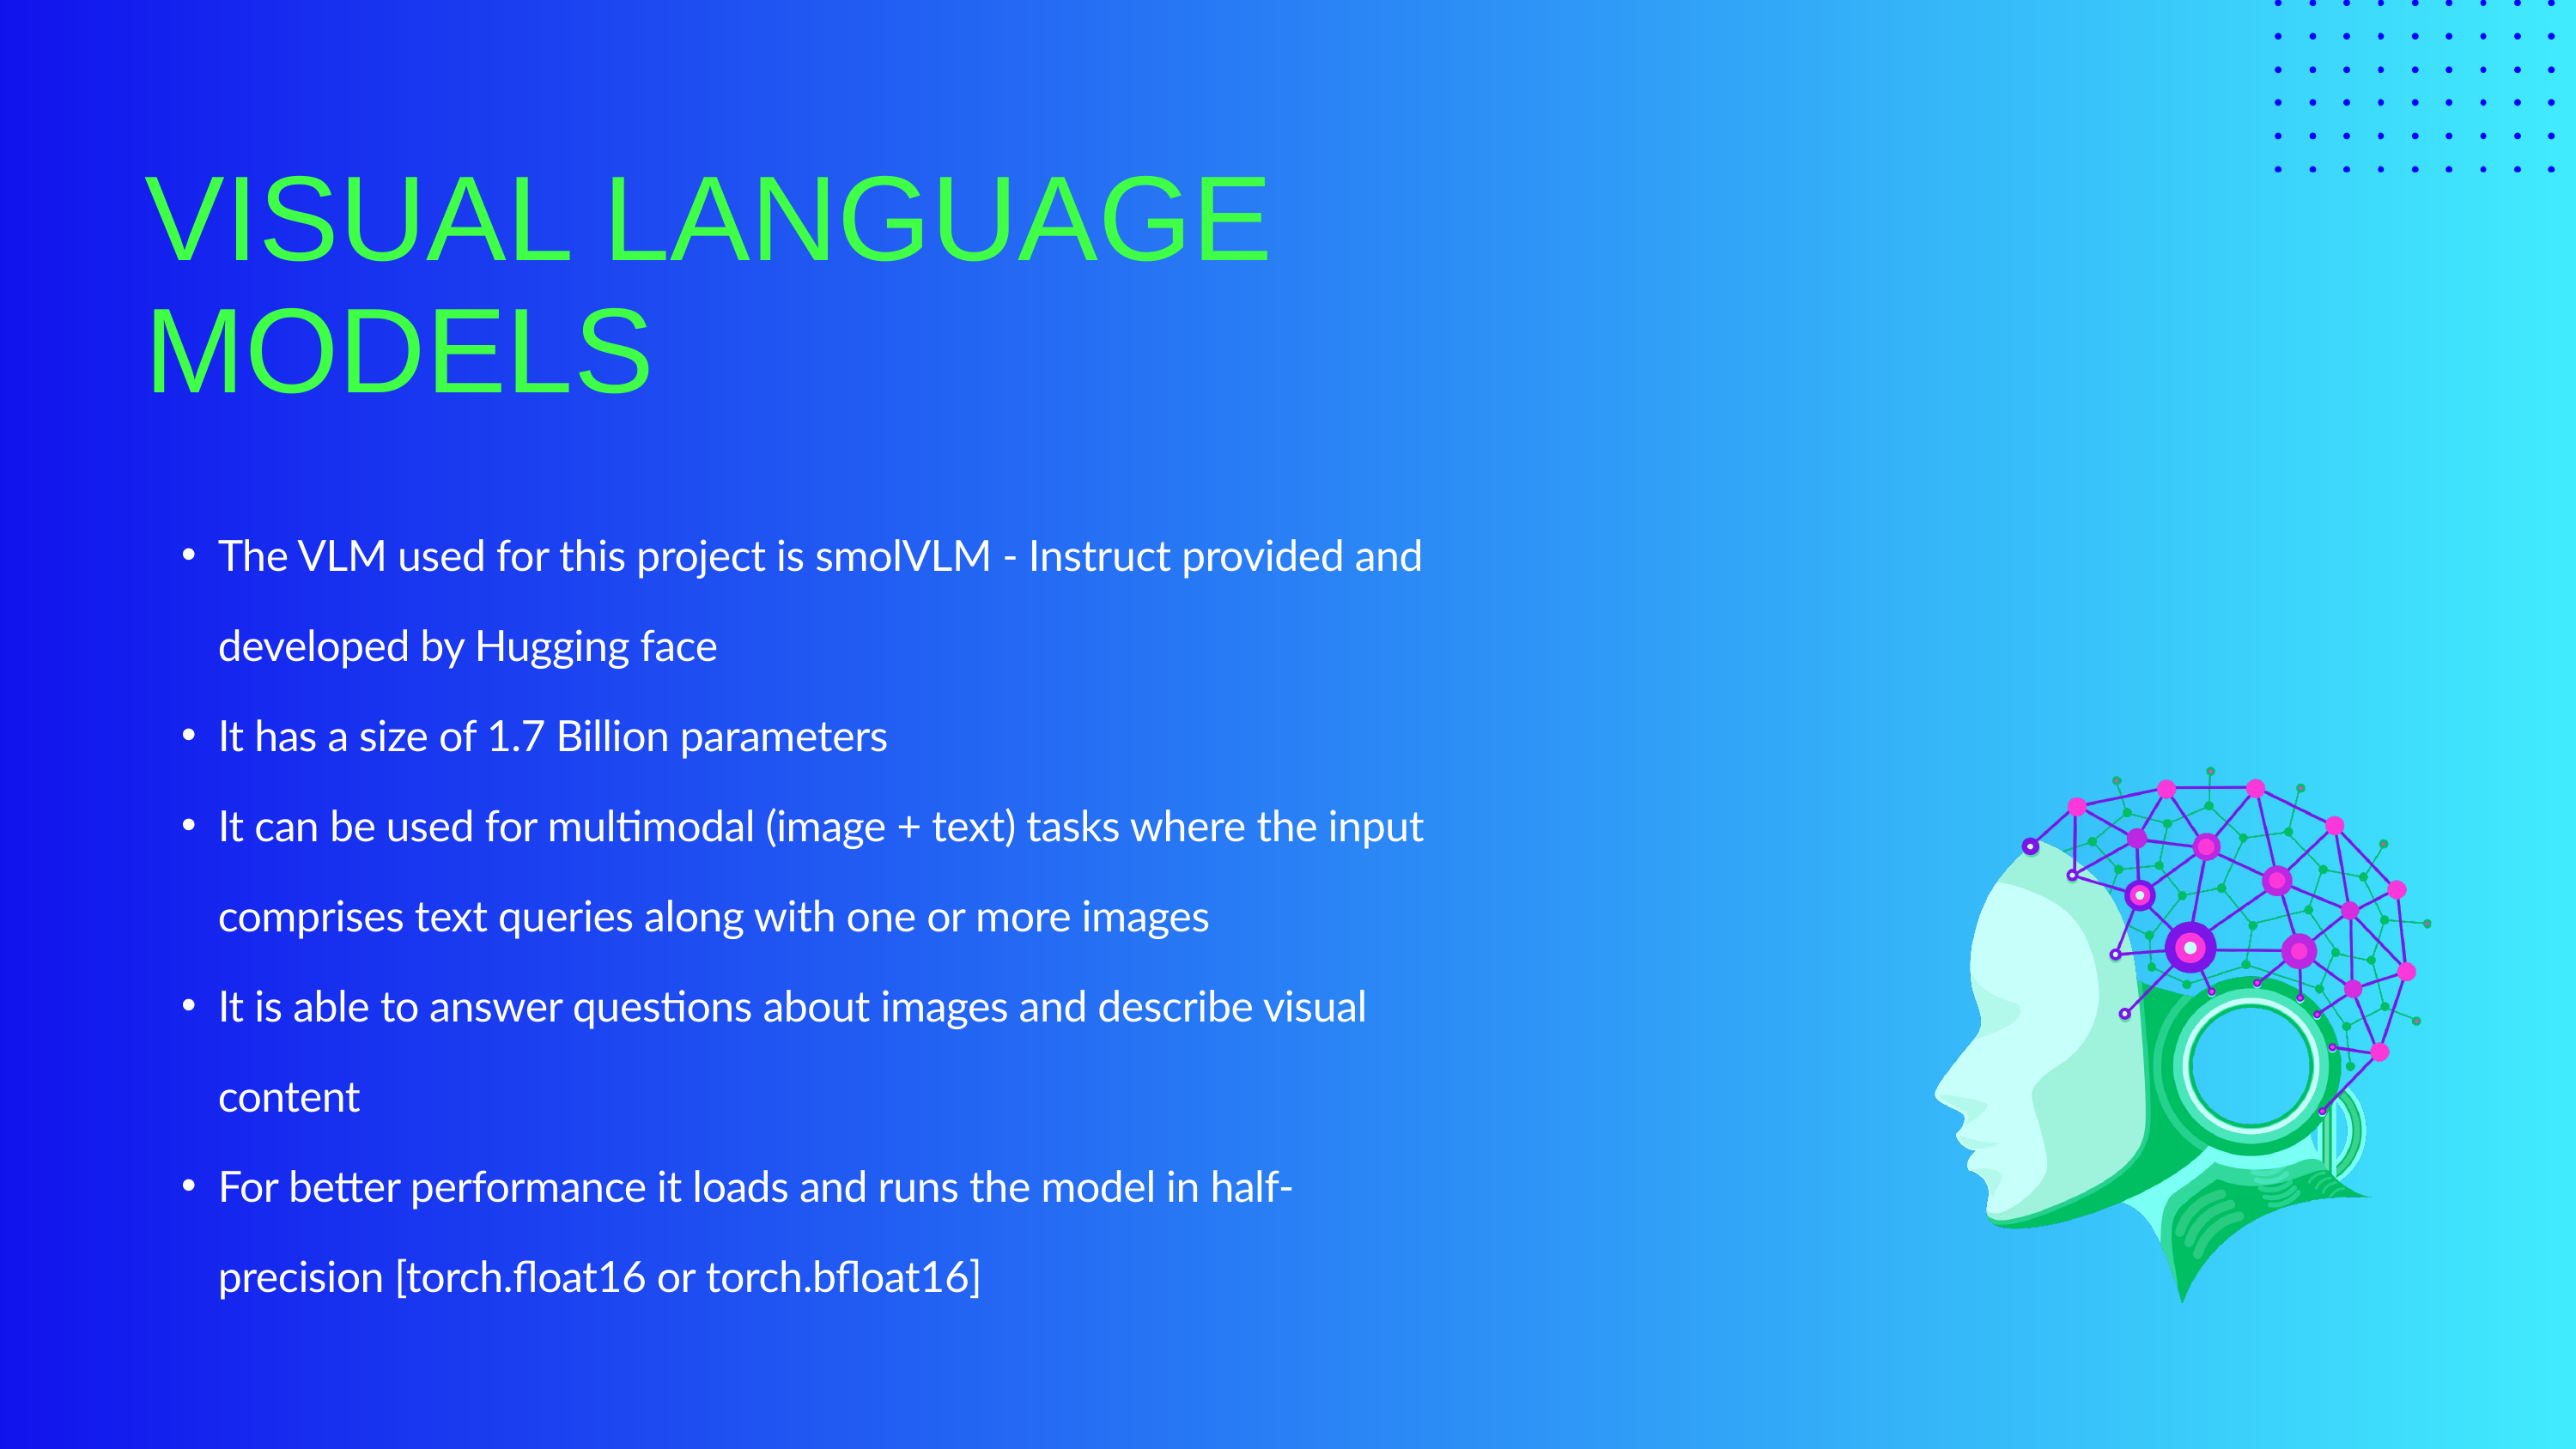

VISUAL LANGUAGE MODELS
The VLM used for this project is smolVLM - Instruct provided and developed by Hugging face
It has a size of 1.7 Billion parameters
It can be used for multimodal (image + text) tasks where the input comprises text queries along with one or more images
It is able to answer questions about images and describe visual content
For better performance it loads and runs the model in half-precision [torch.float16 or torch.bfloat16]